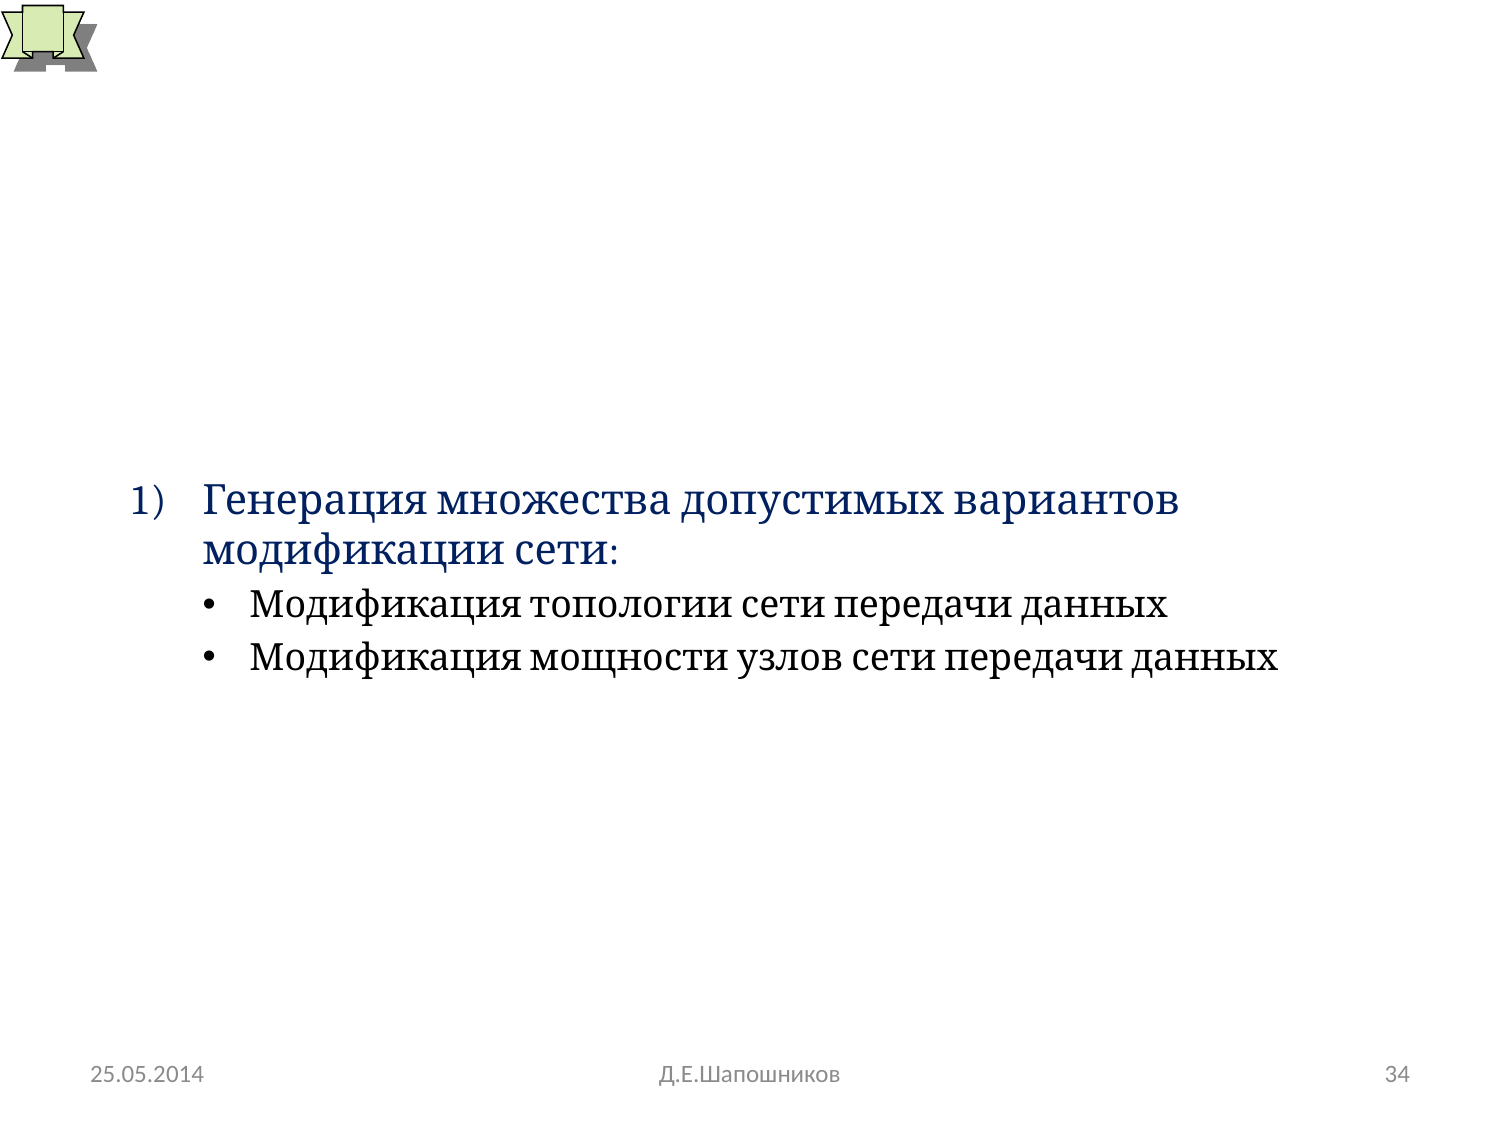

Генерация множества допустимых вариантов модификации сети:
Модификация топологии сети передачи данных
Модификация мощности узлов сети передачи данных
# 3. Система задач для формирования множества допустимых вариантов модификации СПД и формирование множества эффективных решений
25.05.2014
Д.Е.Шапошников
34